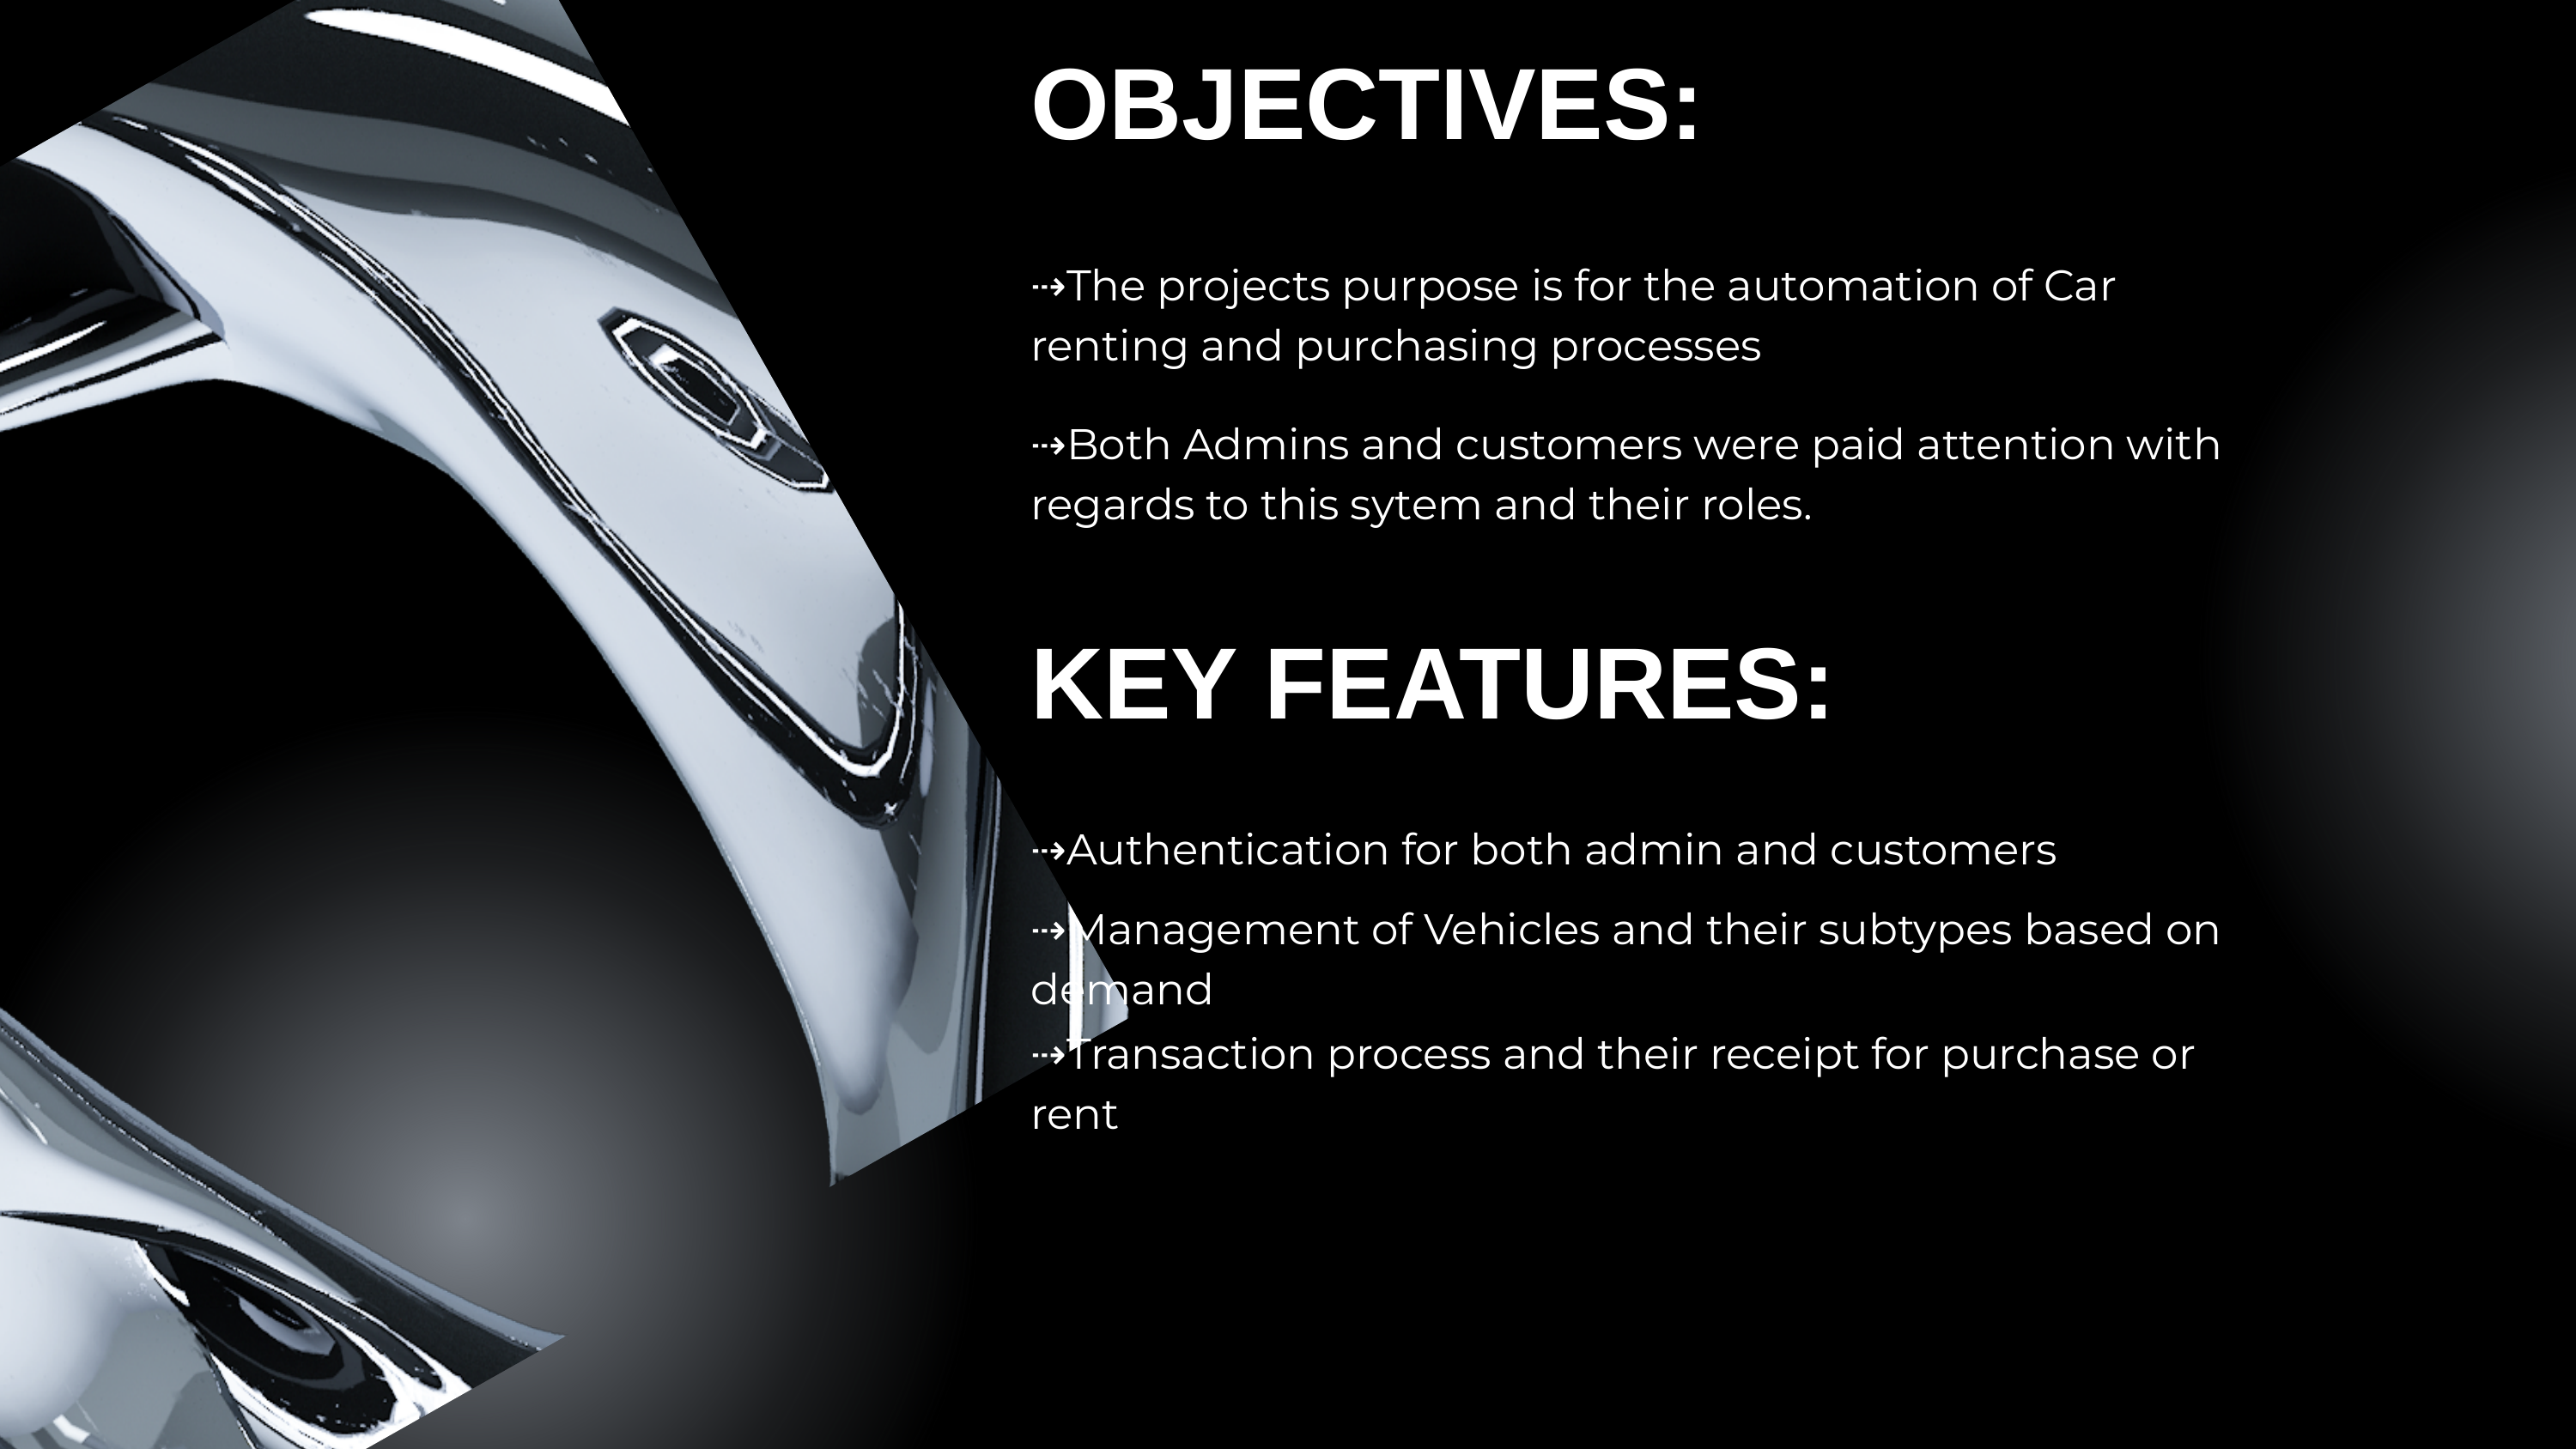

OBJECTIVES:

⇢The projects purpose is for the automation of Car renting and purchasing processes
⇢Both Admins and customers were paid attention with regards to this sytem and their roles.
KEY FEATURES:

⇢Authentication for both admin and customers
⇢Management of Vehicles and their subtypes based on demand
⇢Transaction process and their receipt for purchase or rent